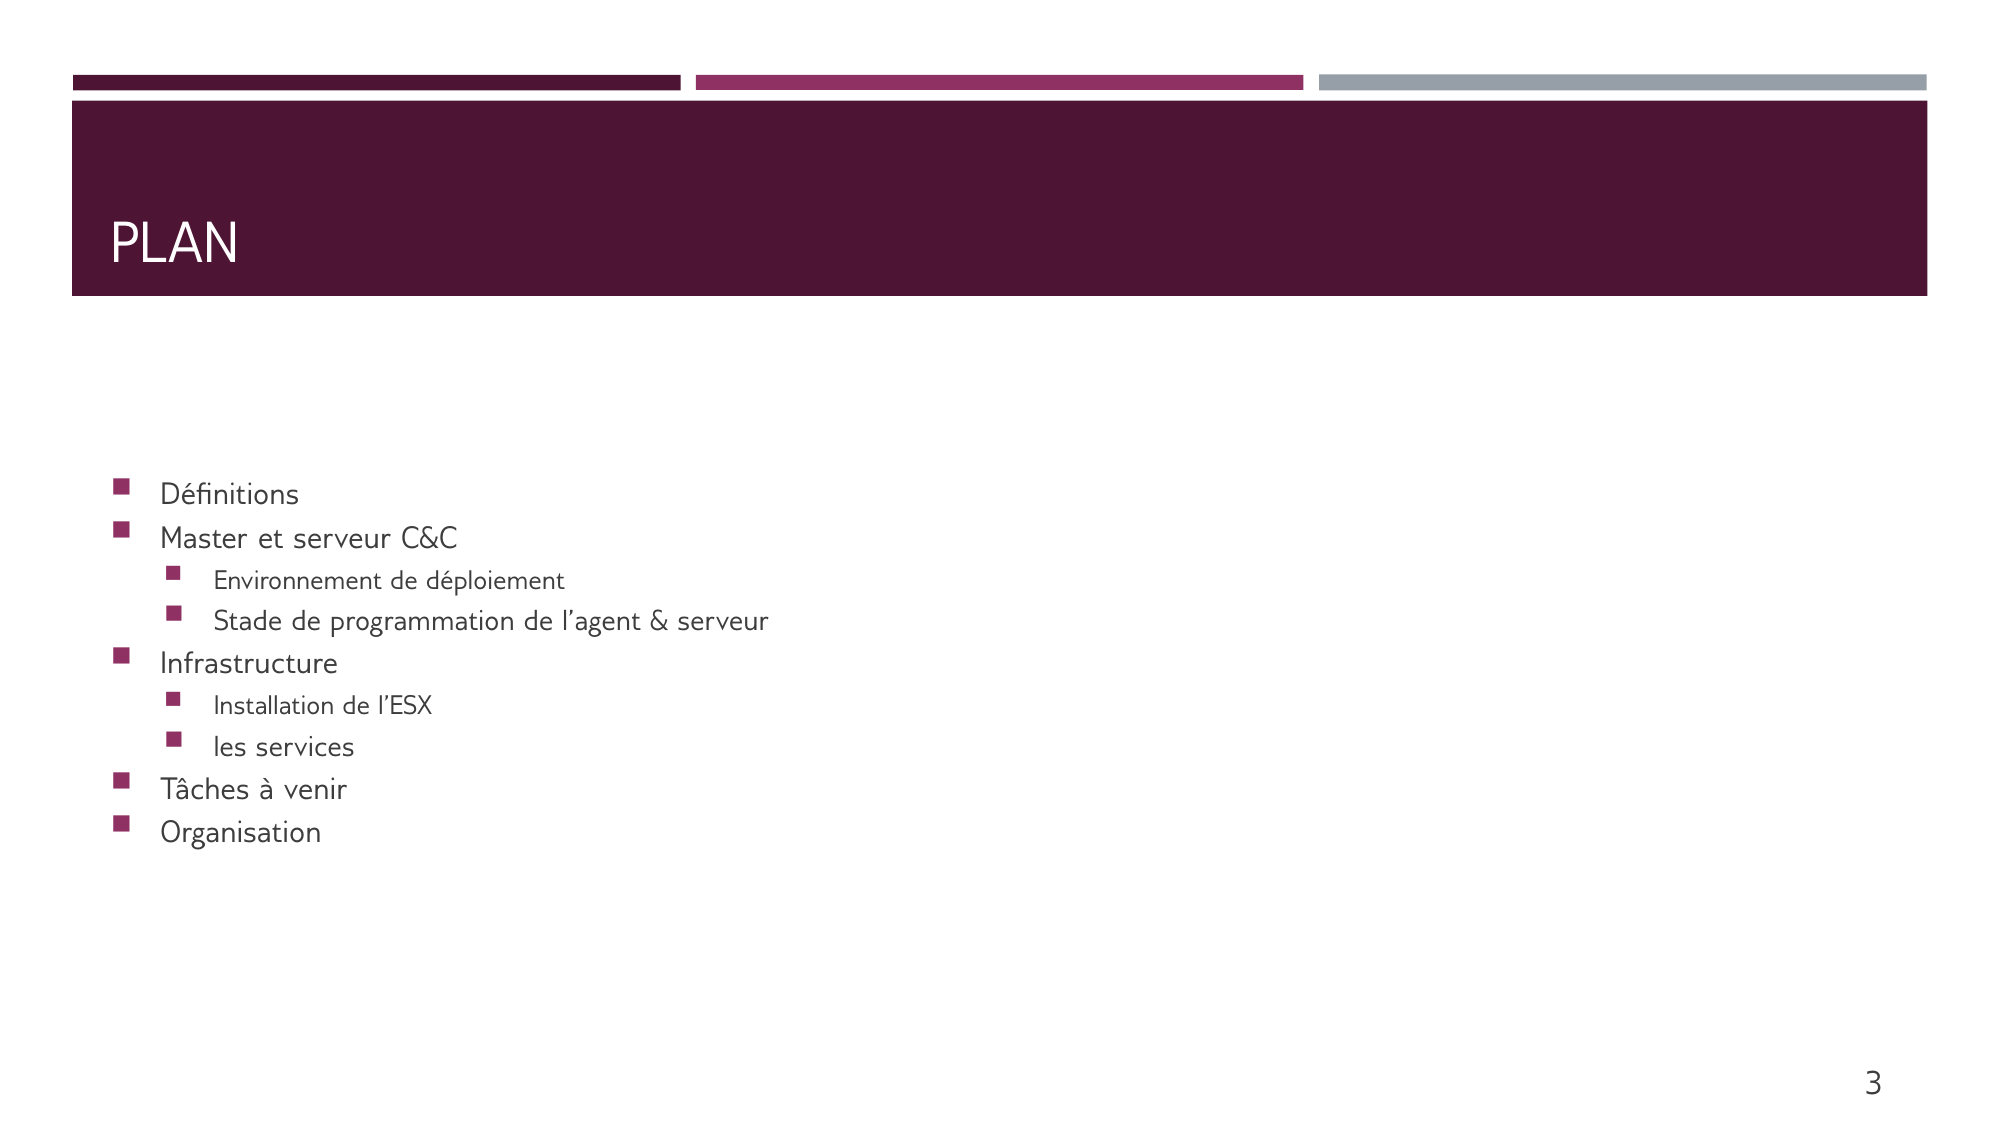

# Plan

Définitions
Master et serveur C&C
Environnement de déploiement
Stade de programmation de l’agent & serveur
Infrastructure
Installation de l’ESX
les services
Tâches à venir
Organisation

3